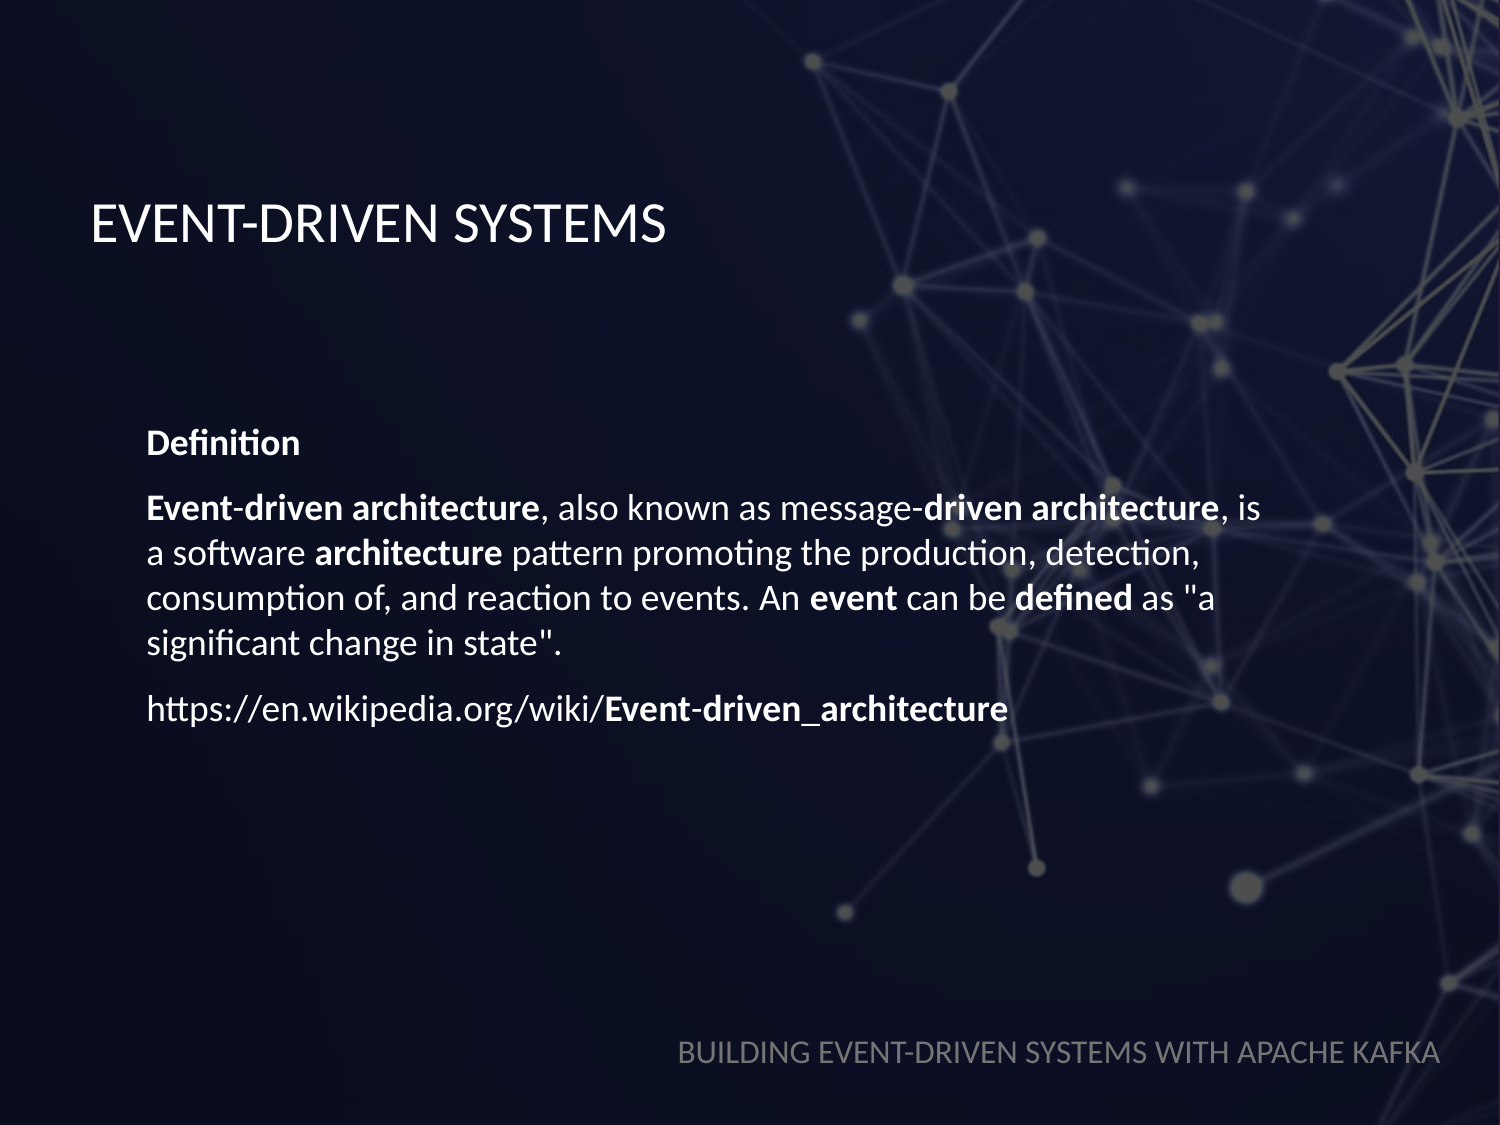

# Event-Driven systems
Definition
Event-driven architecture, also known as message-driven architecture, is a software architecture pattern promoting the production, detection, consumption of, and reaction to events. An event can be defined as "a significant change in state".
https://en.wikipedia.org/wiki/Event-driven_architecture